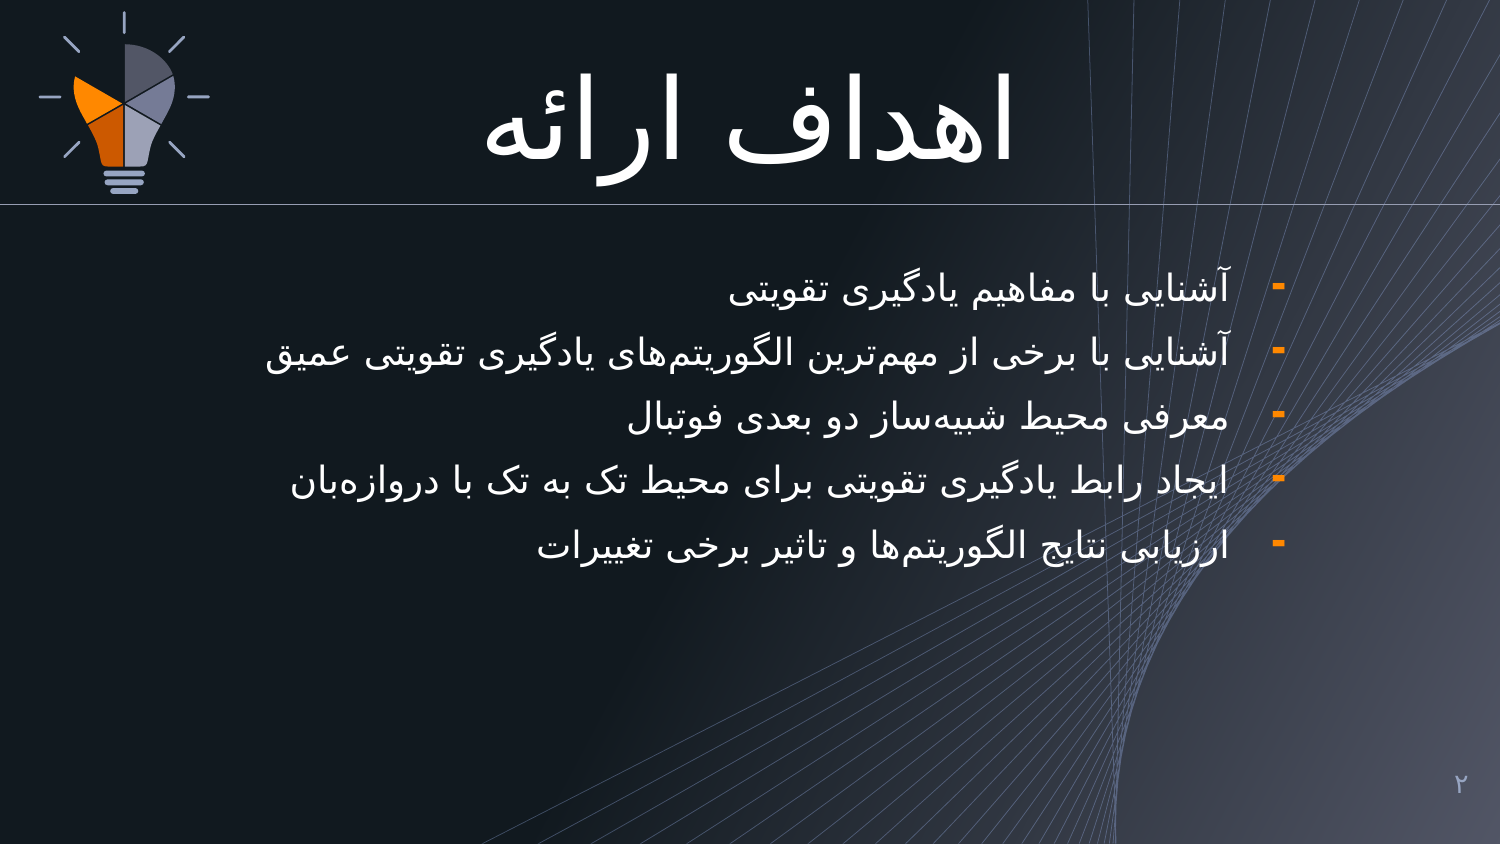

# اهداف ارائه

آشنایی با مفاهیم یادگیری تقویتی
آشنایی با برخی از مهم‌ترین الگوریتم‌های یادگیری تقویتی عمیق
معرفی محیط شبیه‌ساز دو بعدی فوتبال
ایجاد رابط یادگیری تقویتی برای محیط تک به تک با دروازه‌بان
ارزیابی نتایج الگوریتم‌ها و تاثیر برخی تغییرات

۲